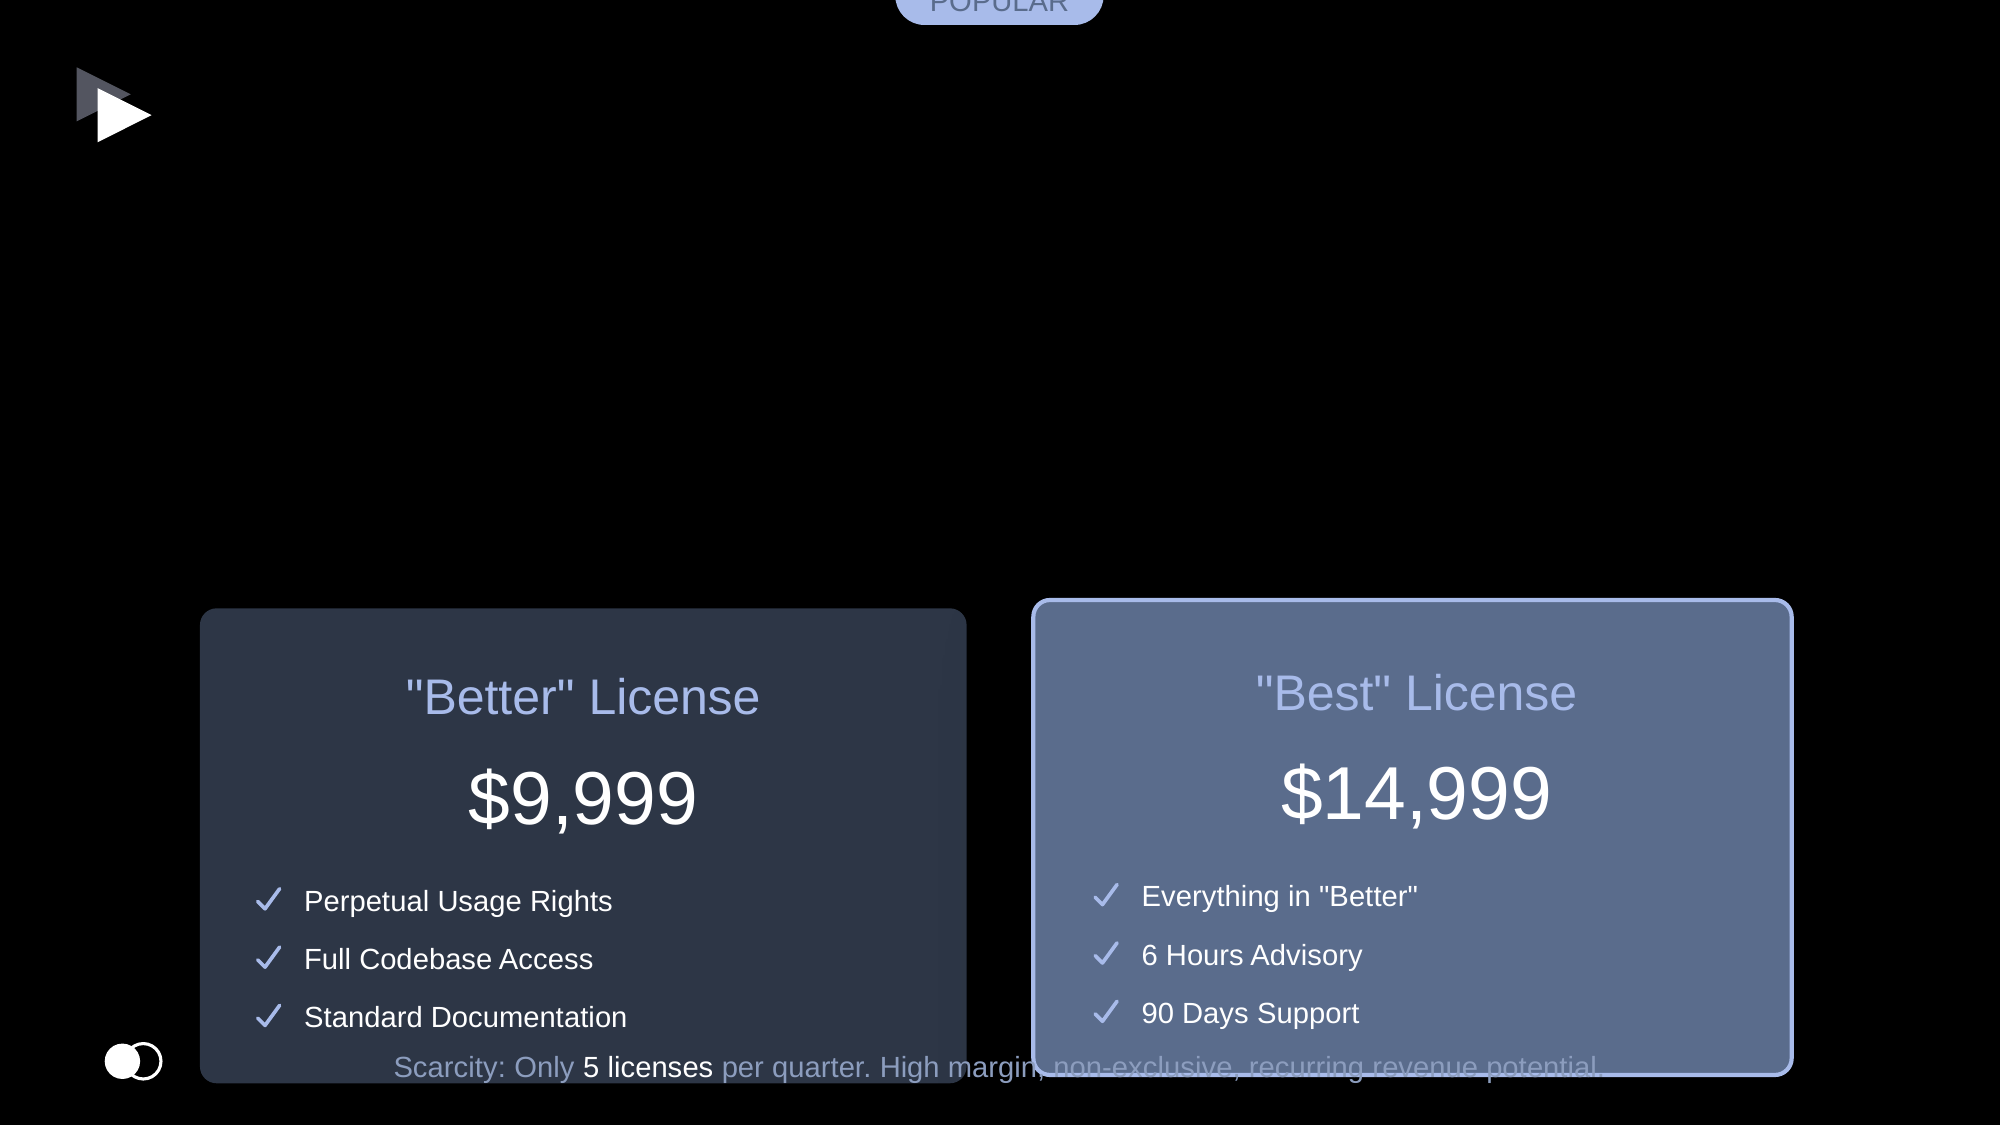

POPULAR

"Best" License
"Better" License
$14,999
$9,999
Everything in "Better"
Perpetual Usage Rights

6 Hours Advisory
Full Codebase Access

90 Days Support
Standard Documentation

Scarcity: Only 5 licenses per quarter. High margin, non-exclusive, recurring revenue potential.